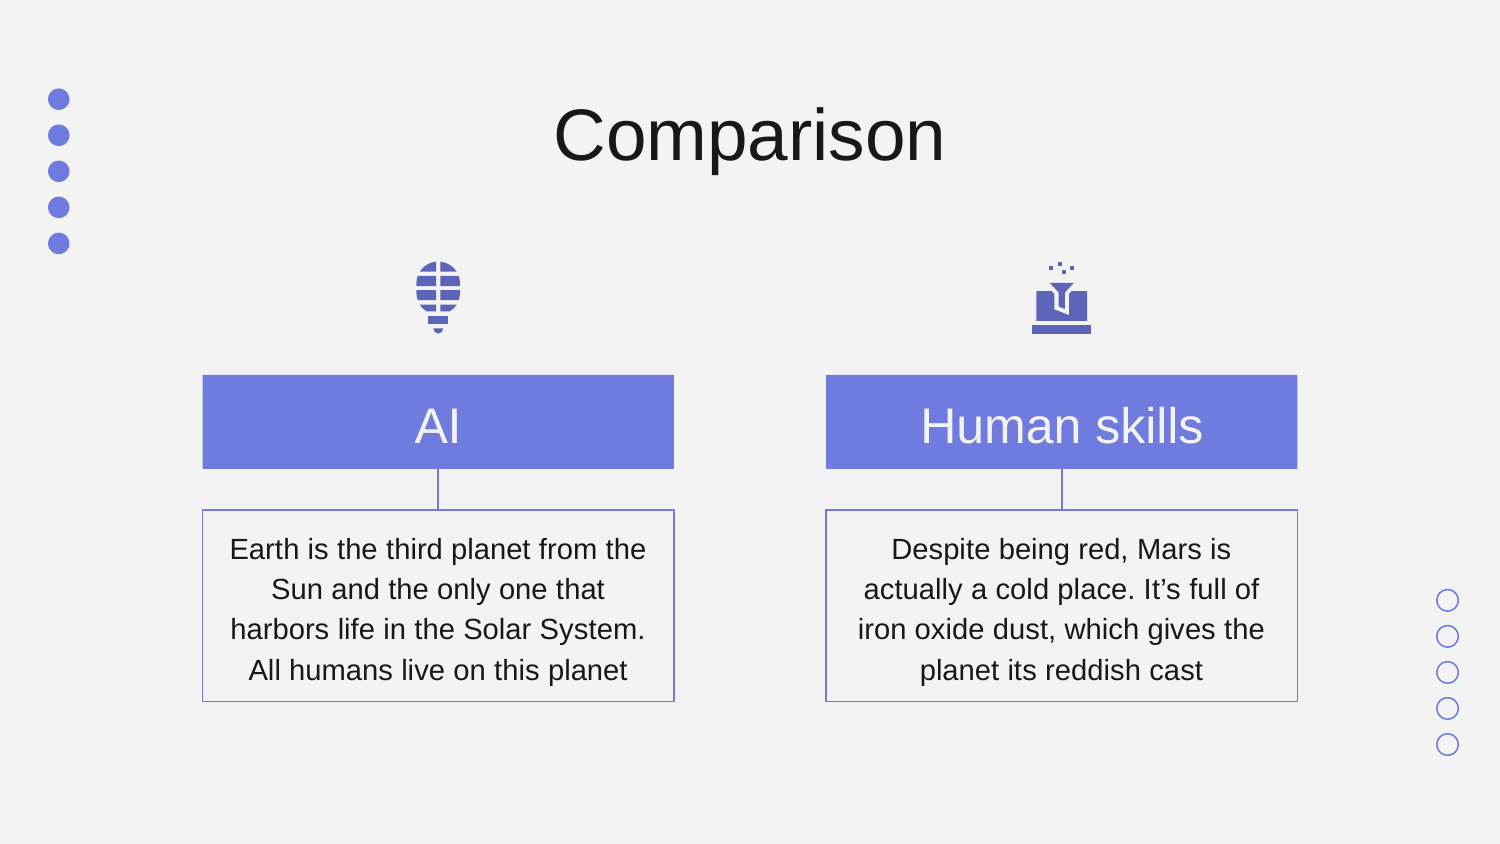

# Comparison

AI
Human skills
Earth is the third planet from the Sun and the only one that harbors life in the Solar System. All humans live on this planet
Despite being red, Mars is actually a cold place. It’s full of iron oxide dust, which gives the planet its reddish cast